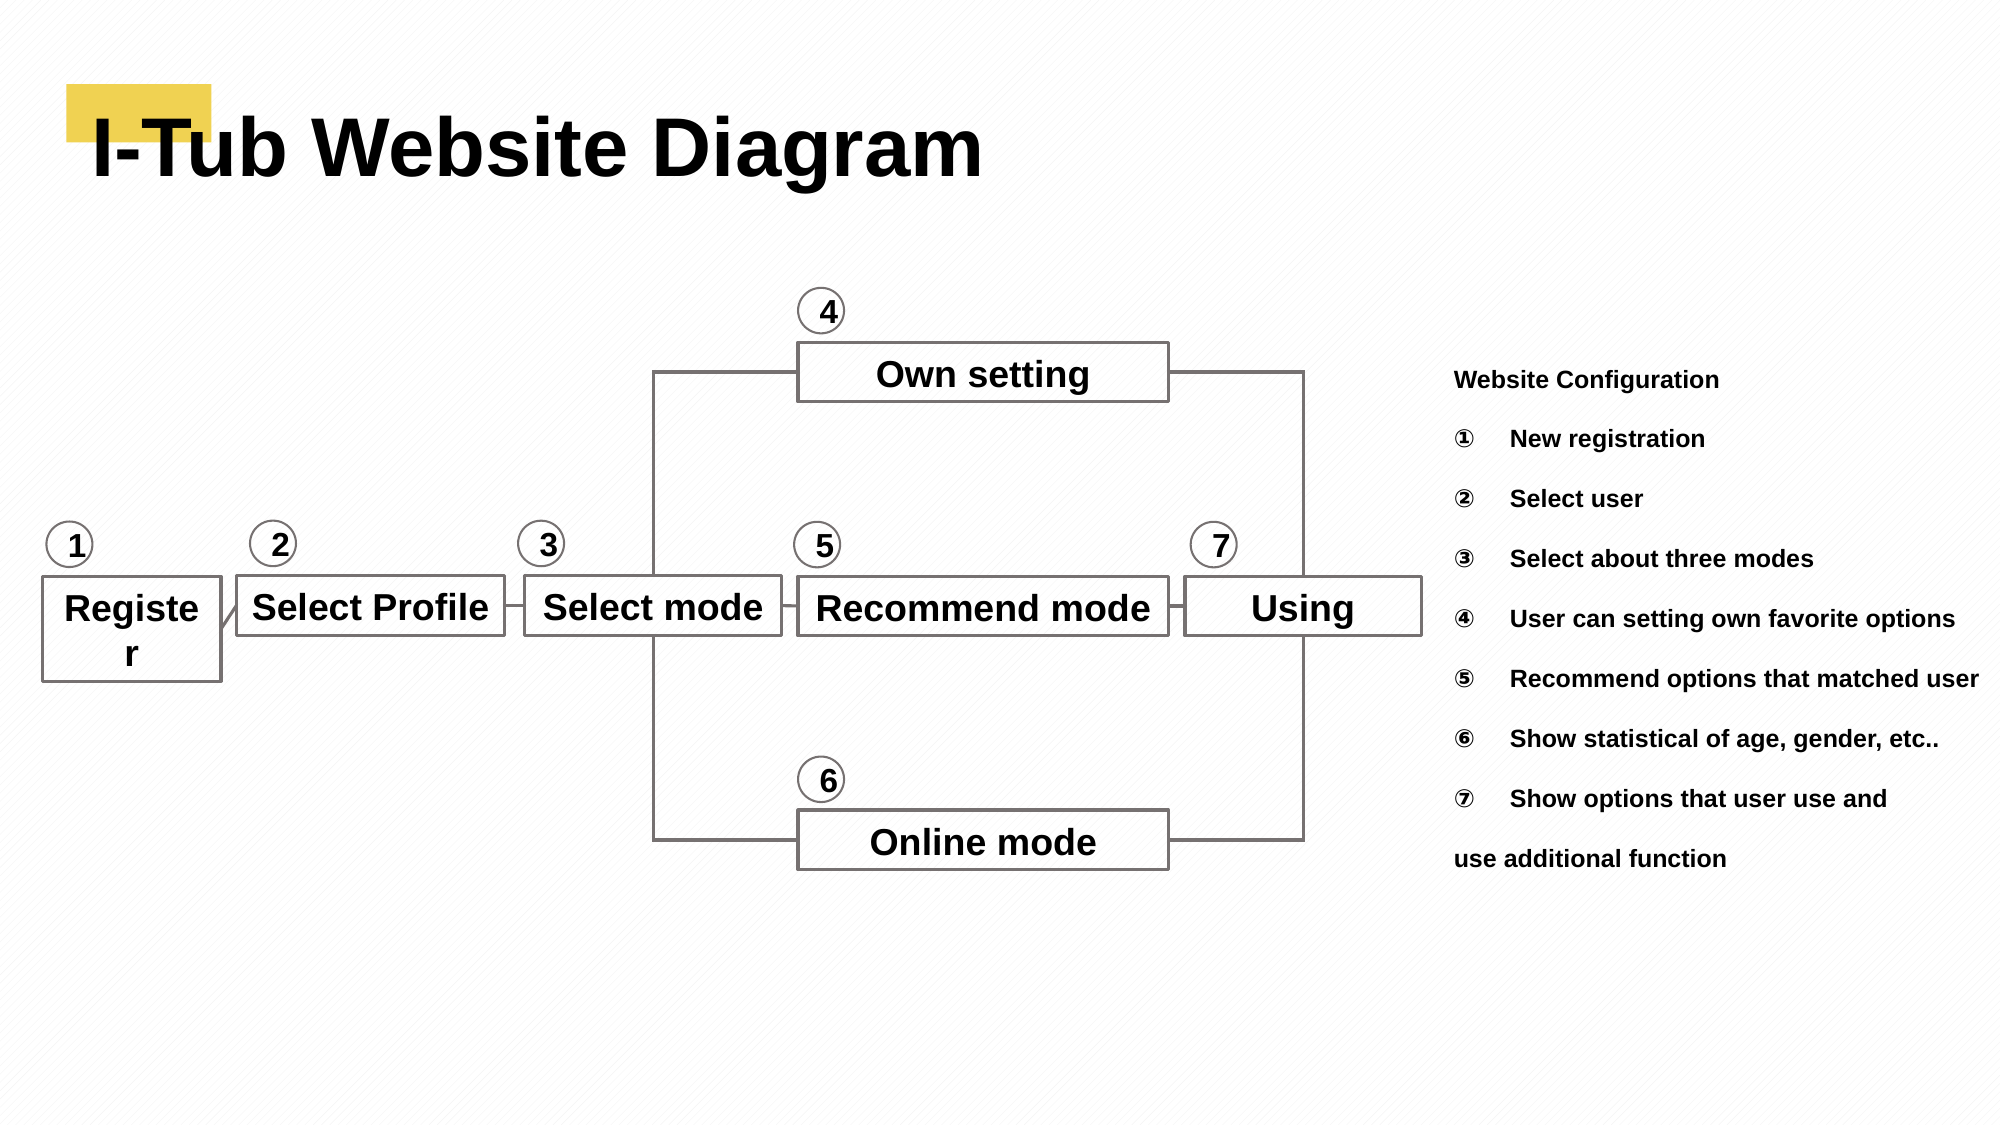

I-Tub Website Diagram
4
Website Configuration
New registration
Select user
Select about three modes
User can setting own favorite options
Recommend options that matched user
Show statistical of age, gender, etc..
Show options that user use and
use additional function
Own setting
2
3
1
5
7
Select Profile
Select mode
Recommend mode
Using
Register
6
Online mode